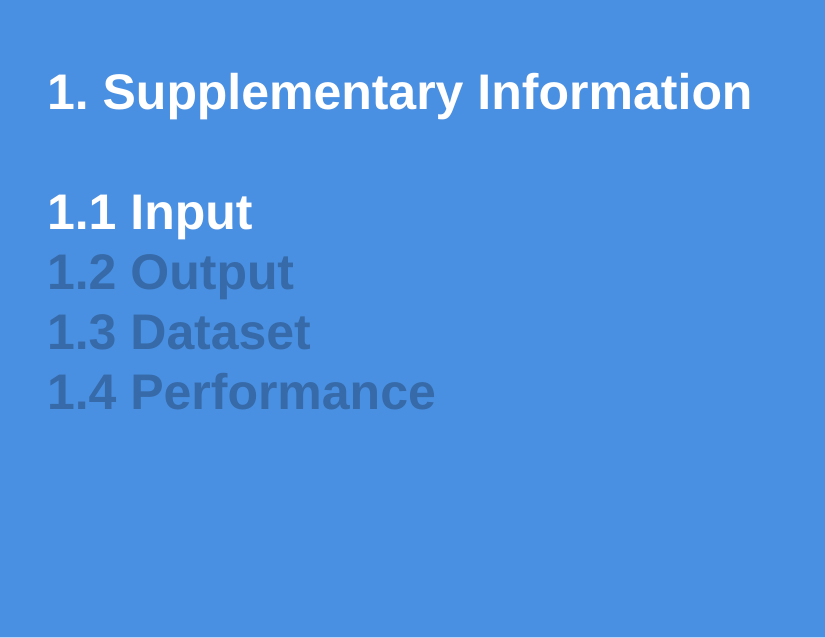

# 1. Supplementary Information 1.1 Input 1.2 Output 1.3 Dataset 1.4 Performance